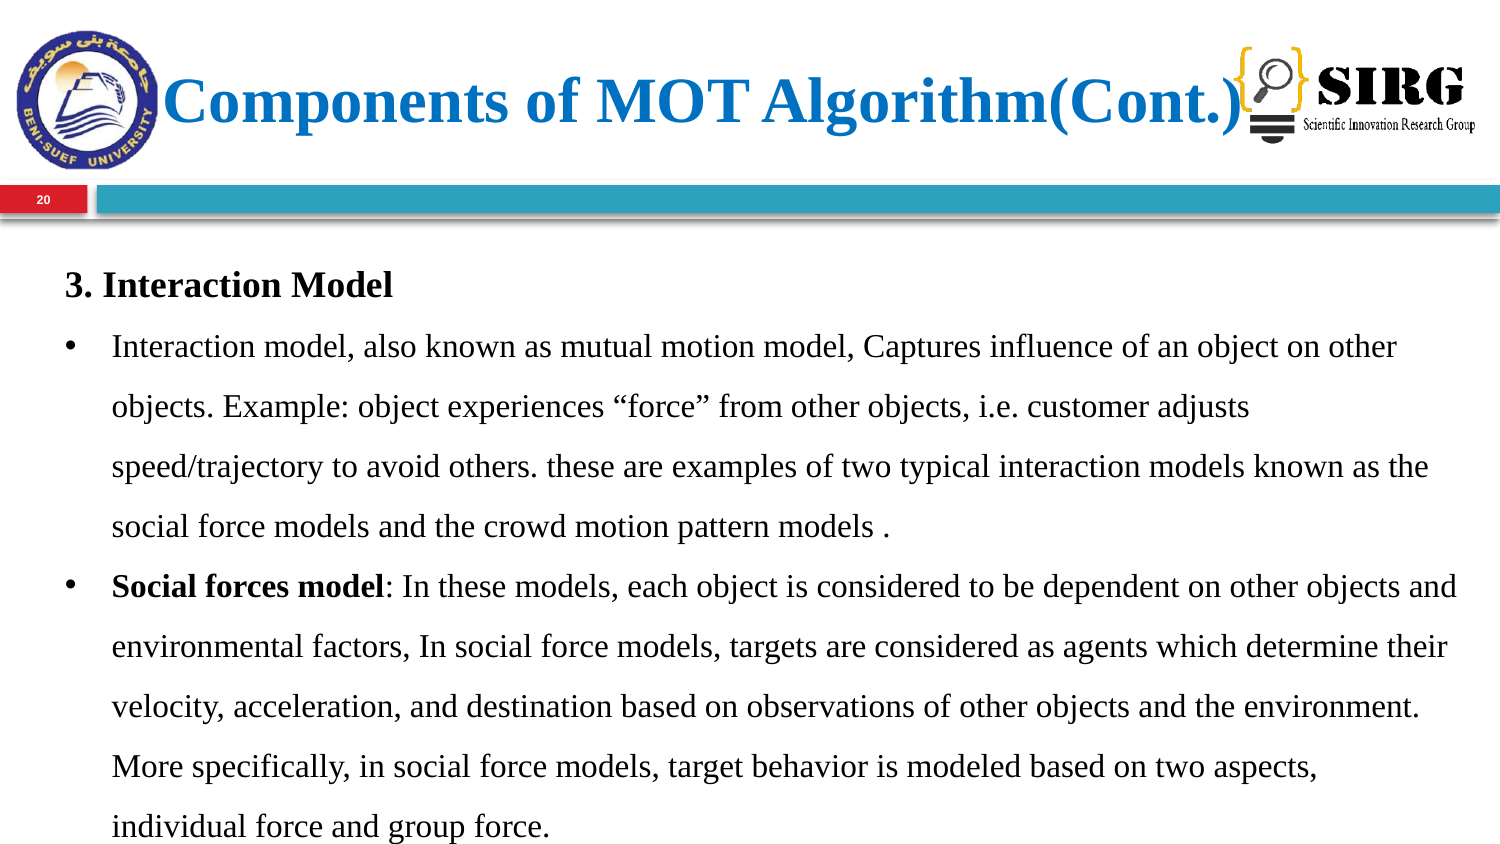

Components of MOT Algorithm(Cont.)
20
3. Interaction Model
Interaction model, also known as mutual motion model, Captures influence of an object on other objects. Example: object experiences “force” from other objects, i.e. customer adjusts speed/trajectory to avoid others. these are examples of two typical interaction models known as the social force models and the crowd motion pattern models .
Social forces model: In these models, each object is considered to be dependent on other objects and environmental factors, In social force models, targets are considered as agents which determine their velocity, acceleration, and destination based on observations of other objects and the environment. More specifically, in social force models, target behavior is modeled based on two aspects, individual force and group force.